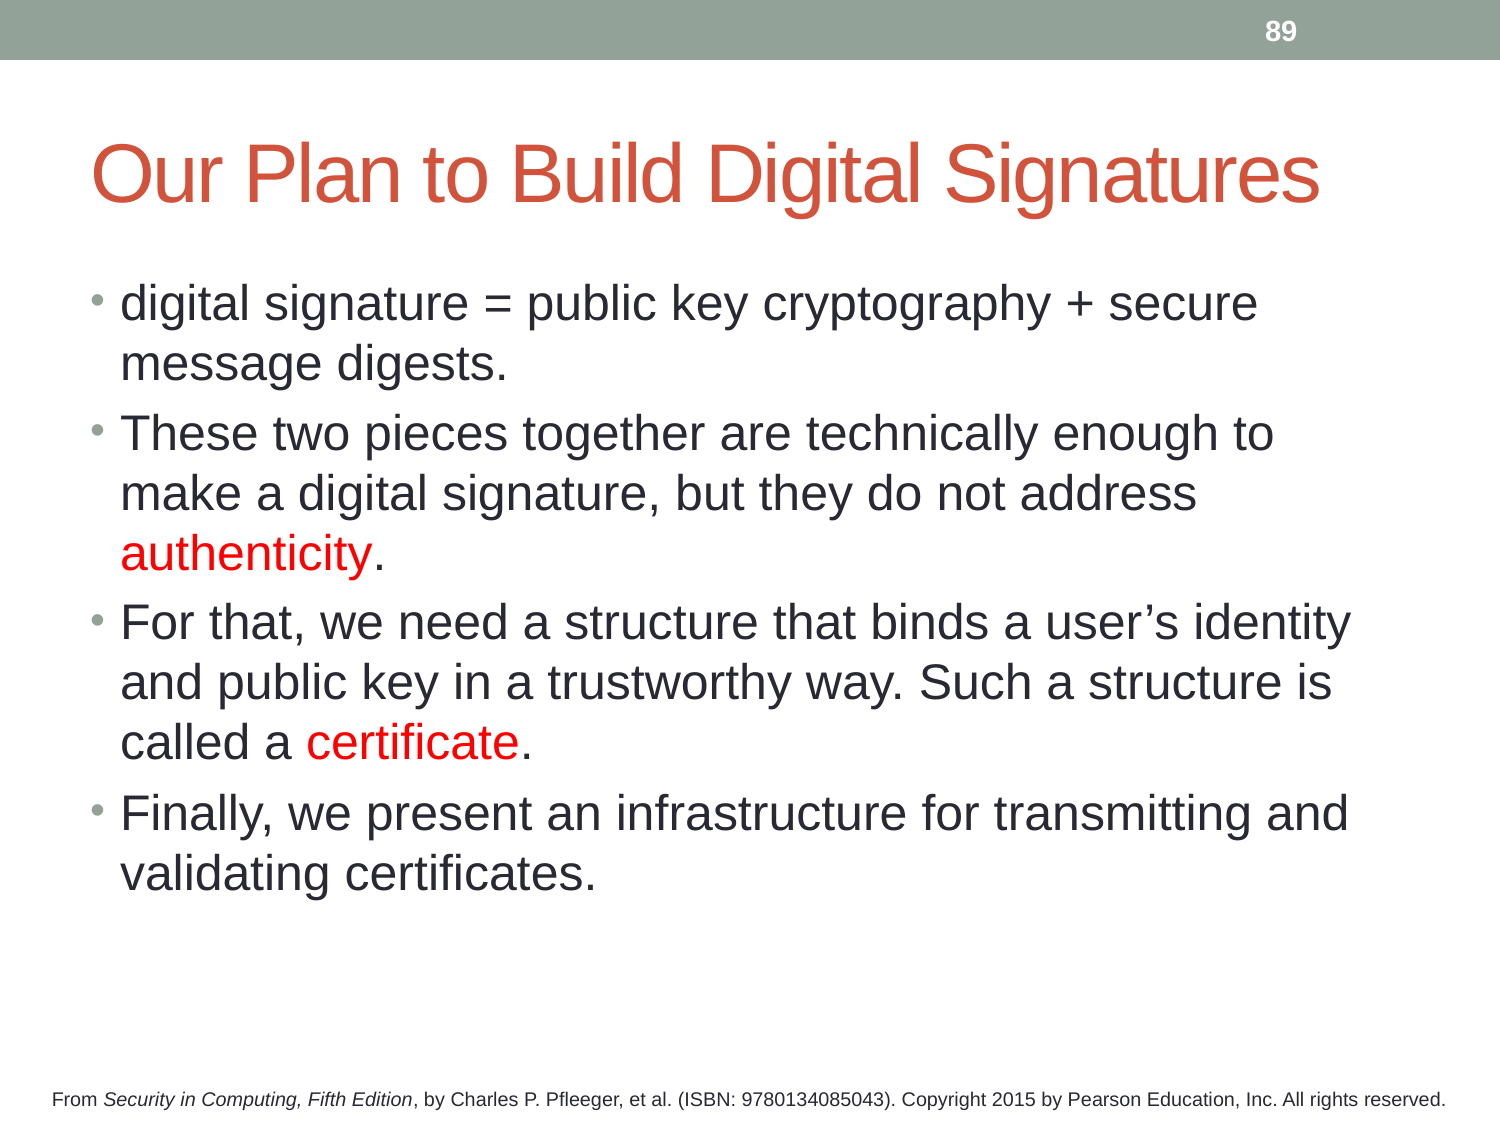

89
# Our Plan to Build Digital Signatures
digital signature = public key cryptography + secure message digests.
These two pieces together are technically enough to make a digital signature, but they do not address authenticity.
For that, we need a structure that binds a user’s identity and public key in a trustworthy way. Such a structure is called a certificate.
Finally, we present an infrastructure for transmitting and validating certificates.
From Security in Computing, Fifth Edition, by Charles P. Pfleeger, et al. (ISBN: 9780134085043). Copyright 2015 by Pearson Education, Inc. All rights reserved.